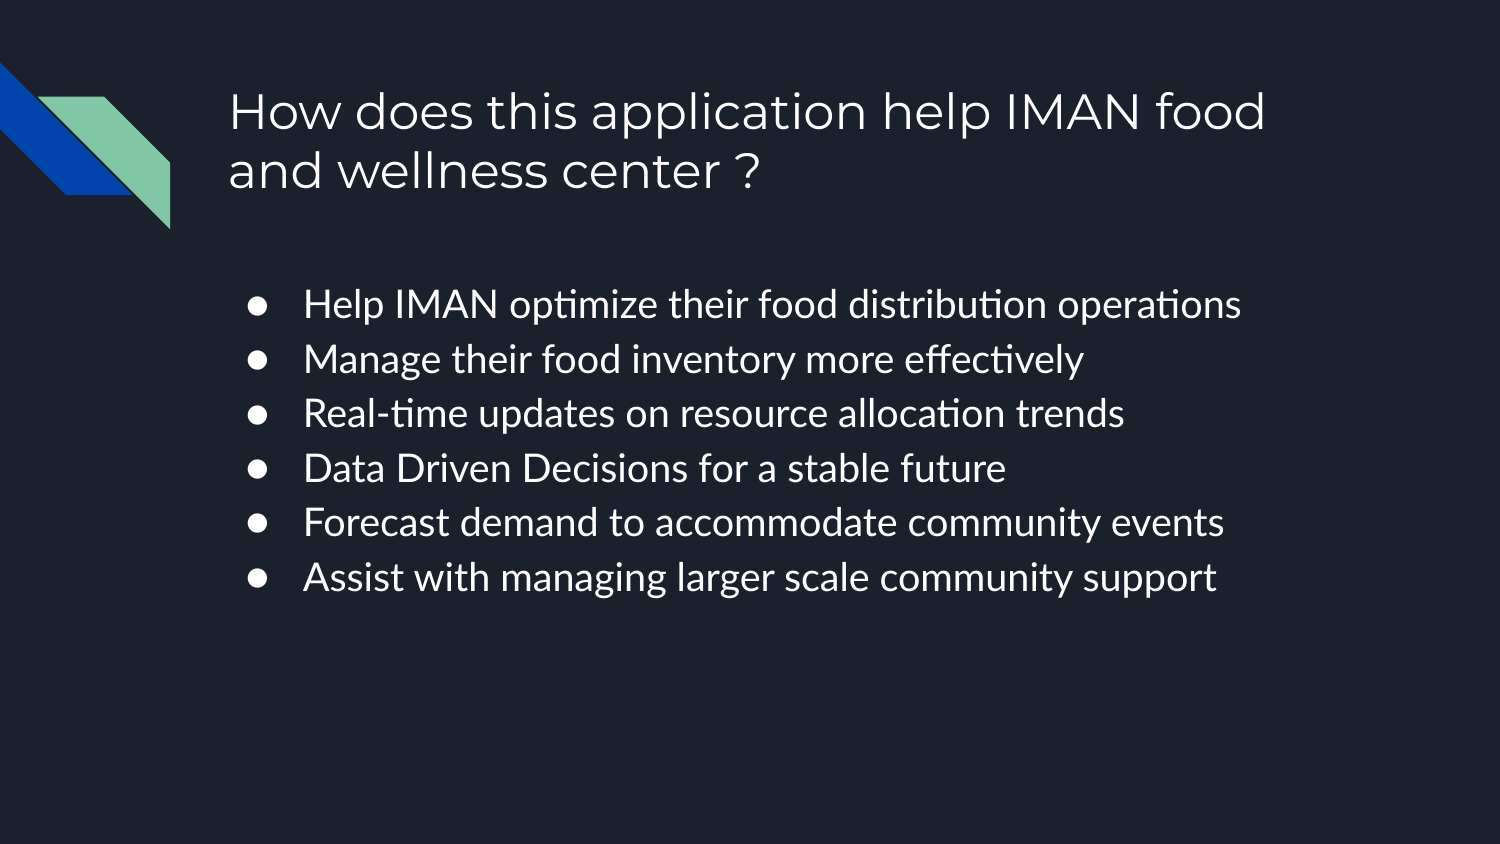

# How does this application help IMAN food and wellness center ?

Help IMAN optimize their food distribution operations
Manage their food inventory more effectively
Real-time updates on resource allocation trends
Data Driven Decisions for a stable future
Forecast demand to accommodate community events
Assist with managing larger scale community support